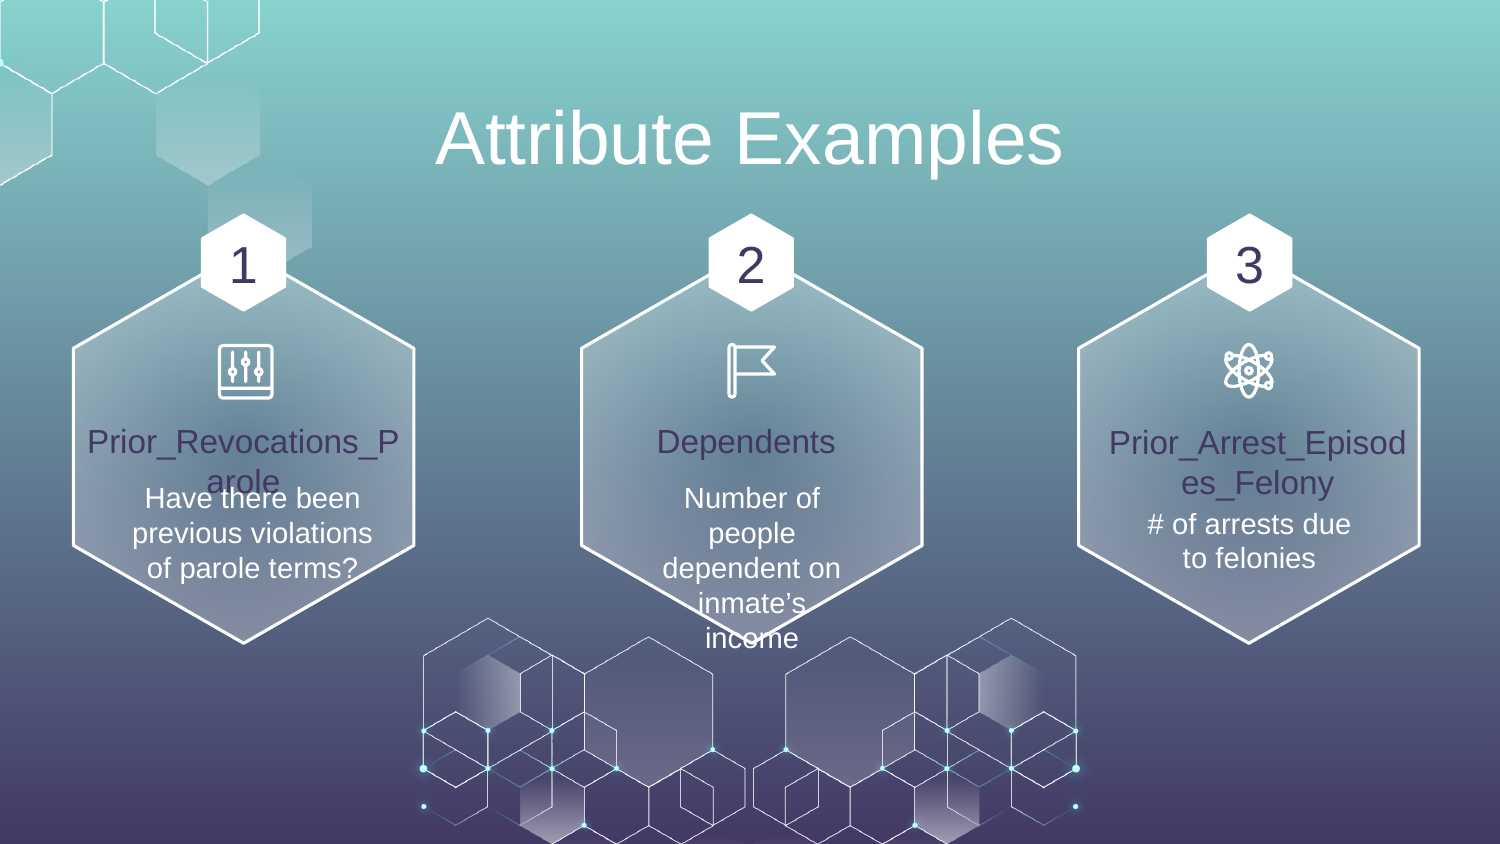

# Attribute Examples
1
2
3

Prior_Revocations_Parole

Dependents
Prior_Arrest_Episodes_Felony
Have there been previous violations of parole terms?

Number of people dependent on inmate’s income

# of arrests due to felonies